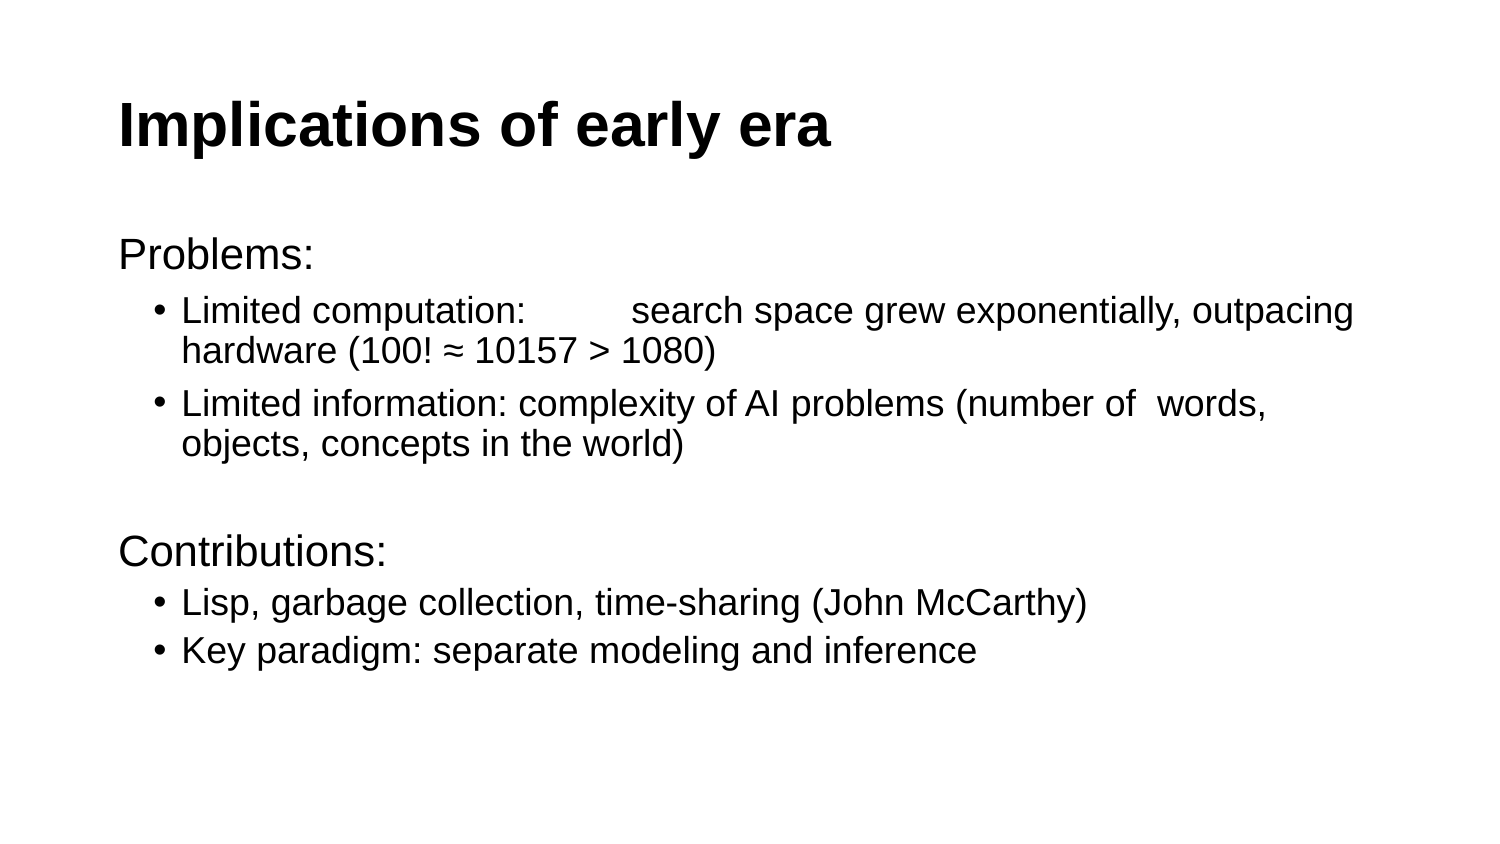

# Implications of early era
Problems:
Limited computation:	search space grew exponentially, outpacing hardware (100! ≈ 10157 > 1080)
Limited information: complexity of AI problems (number of  words, objects, concepts in the world)

Contributions:
Lisp, garbage collection, time-sharing (John McCarthy)
Key paradigm: separate modeling and inference